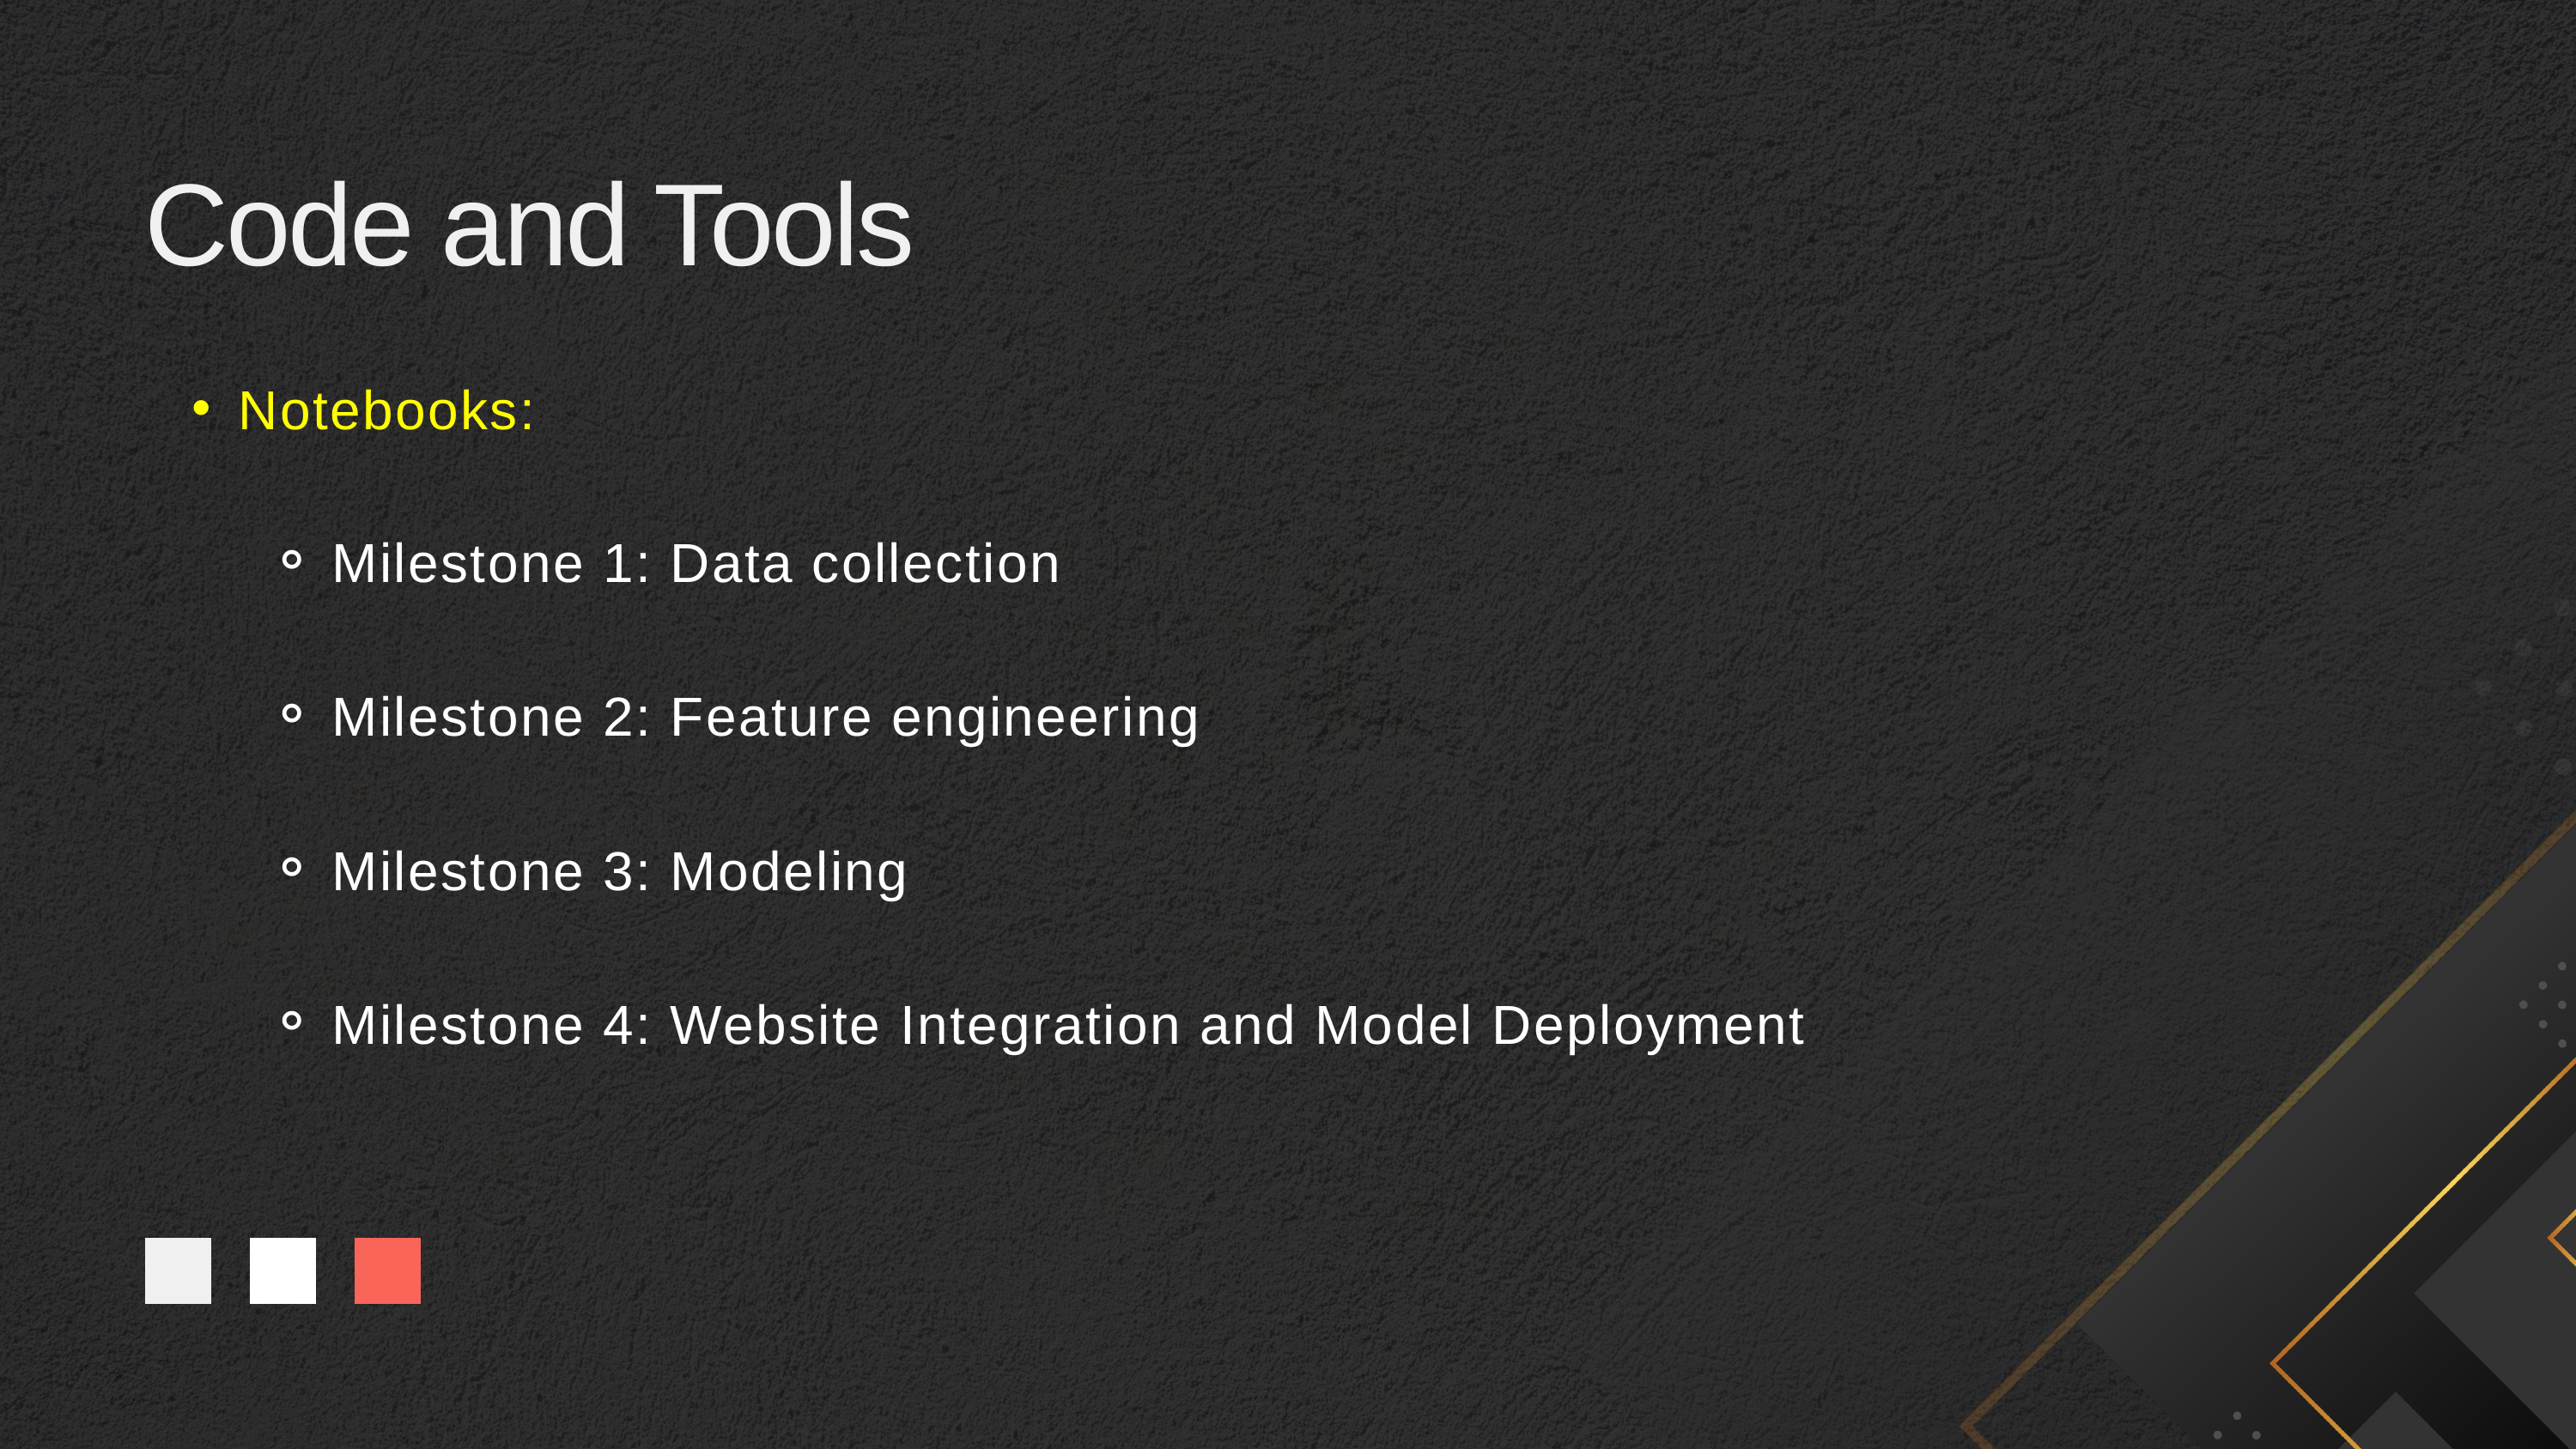

Code and Tools

Notebooks:

Milestone 1: Data collection

Milestone 2: Feature engineering

Milestone 3: Modeling

Milestone 4: Website Integration and Model Deployment